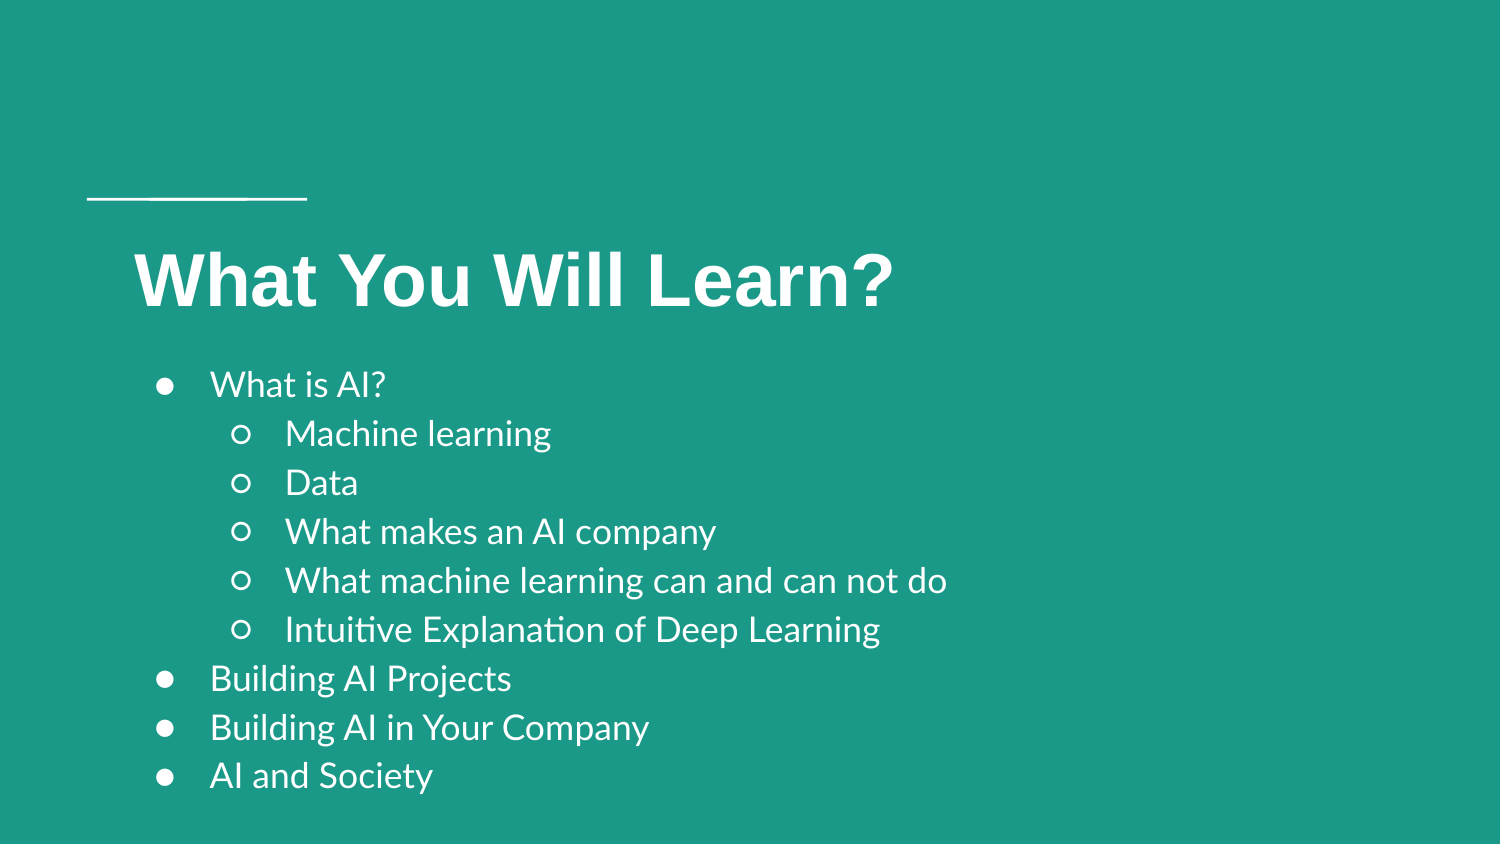

# What You Will Learn?
What is AI?
Machine learning
Data
What makes an AI company
What machine learning can and can not do
Intuitive Explanation of Deep Learning
Building AI Projects
Building AI in Your Company
AI and Society